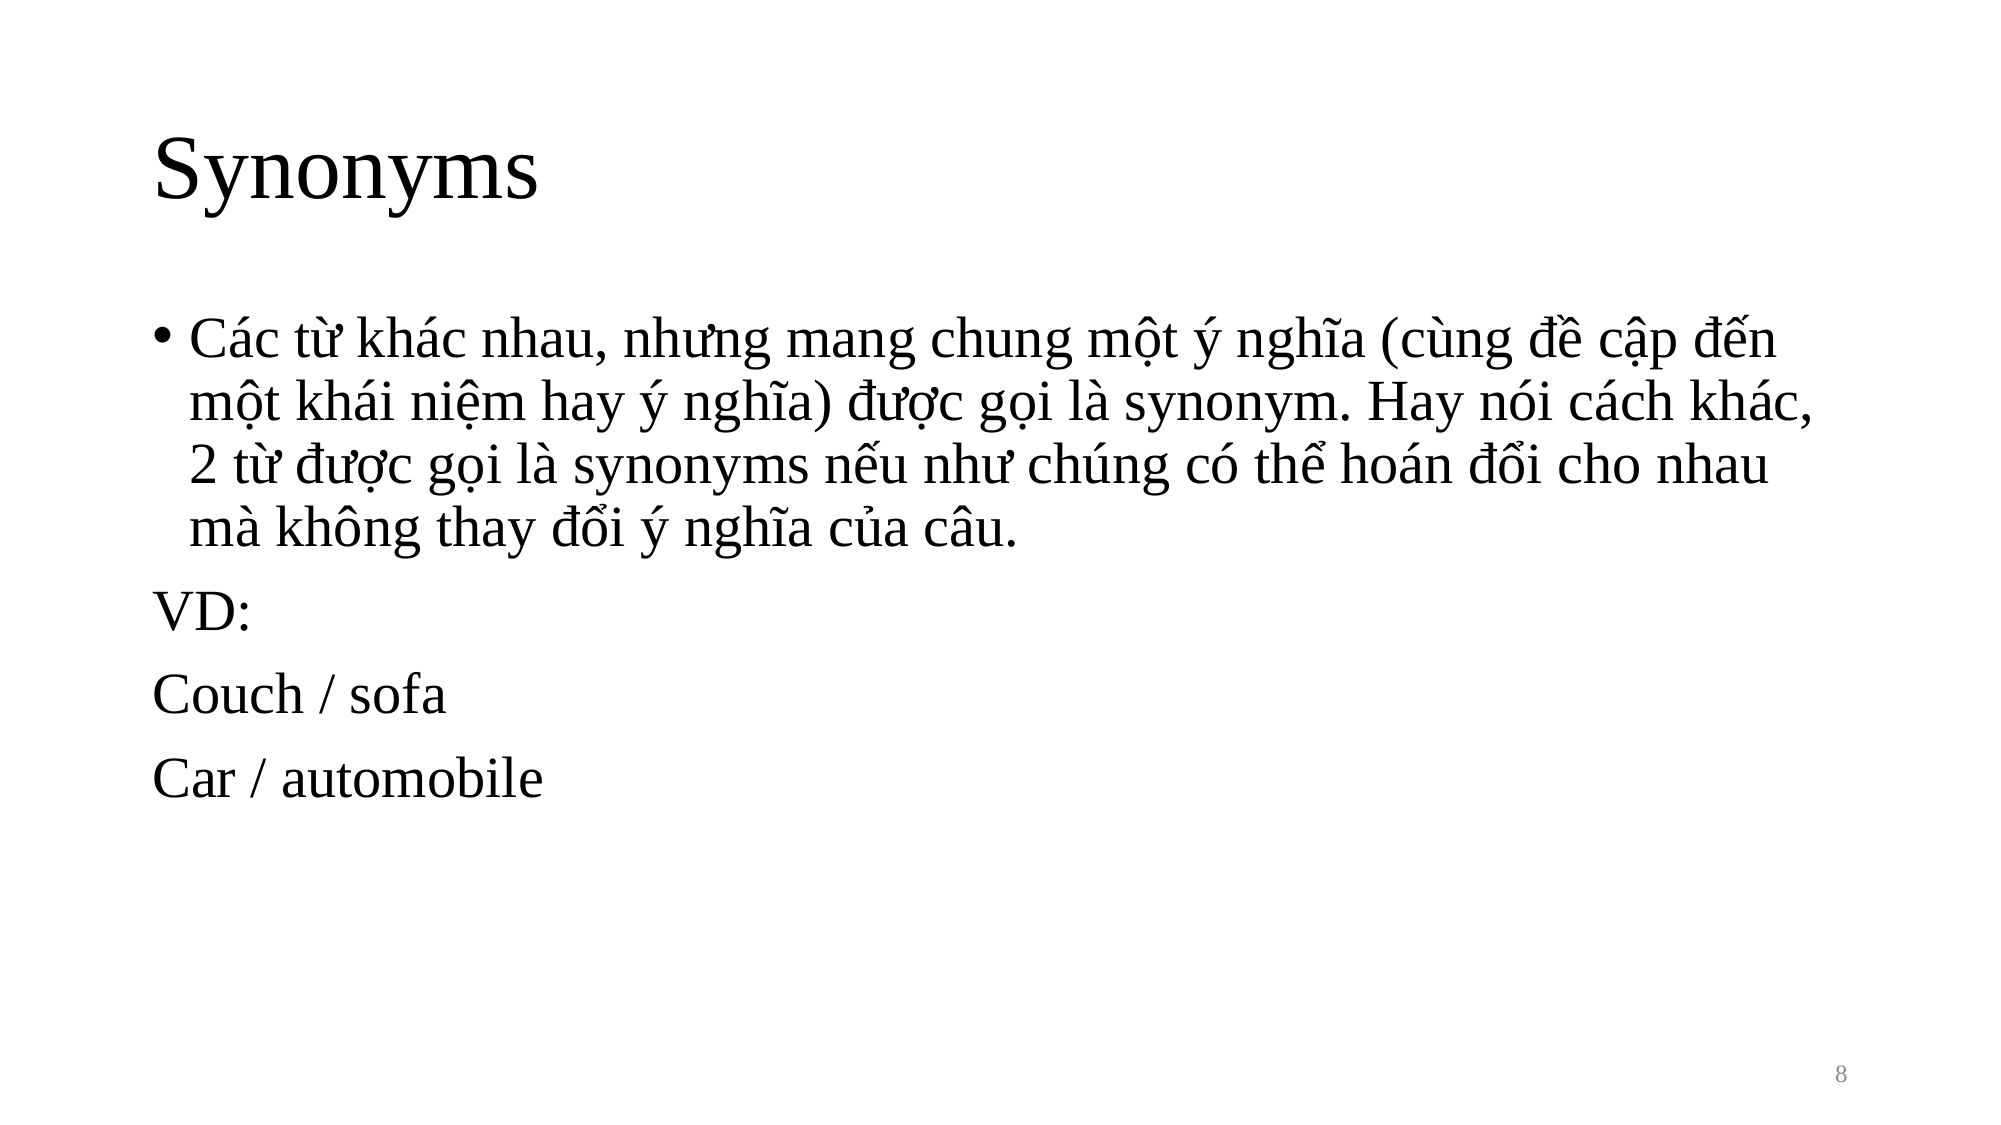

# Synonyms
Các từ khác nhau, nhưng mang chung một ý nghĩa (cùng đề cập đến một khái niệm hay ý nghĩa) được gọi là synonym. Hay nói cách khác, 2 từ được gọi là synonyms nếu như chúng có thể hoán đổi cho nhau mà không thay đổi ý nghĩa của câu.
VD:
Couch / sofa
Car / automobile

8